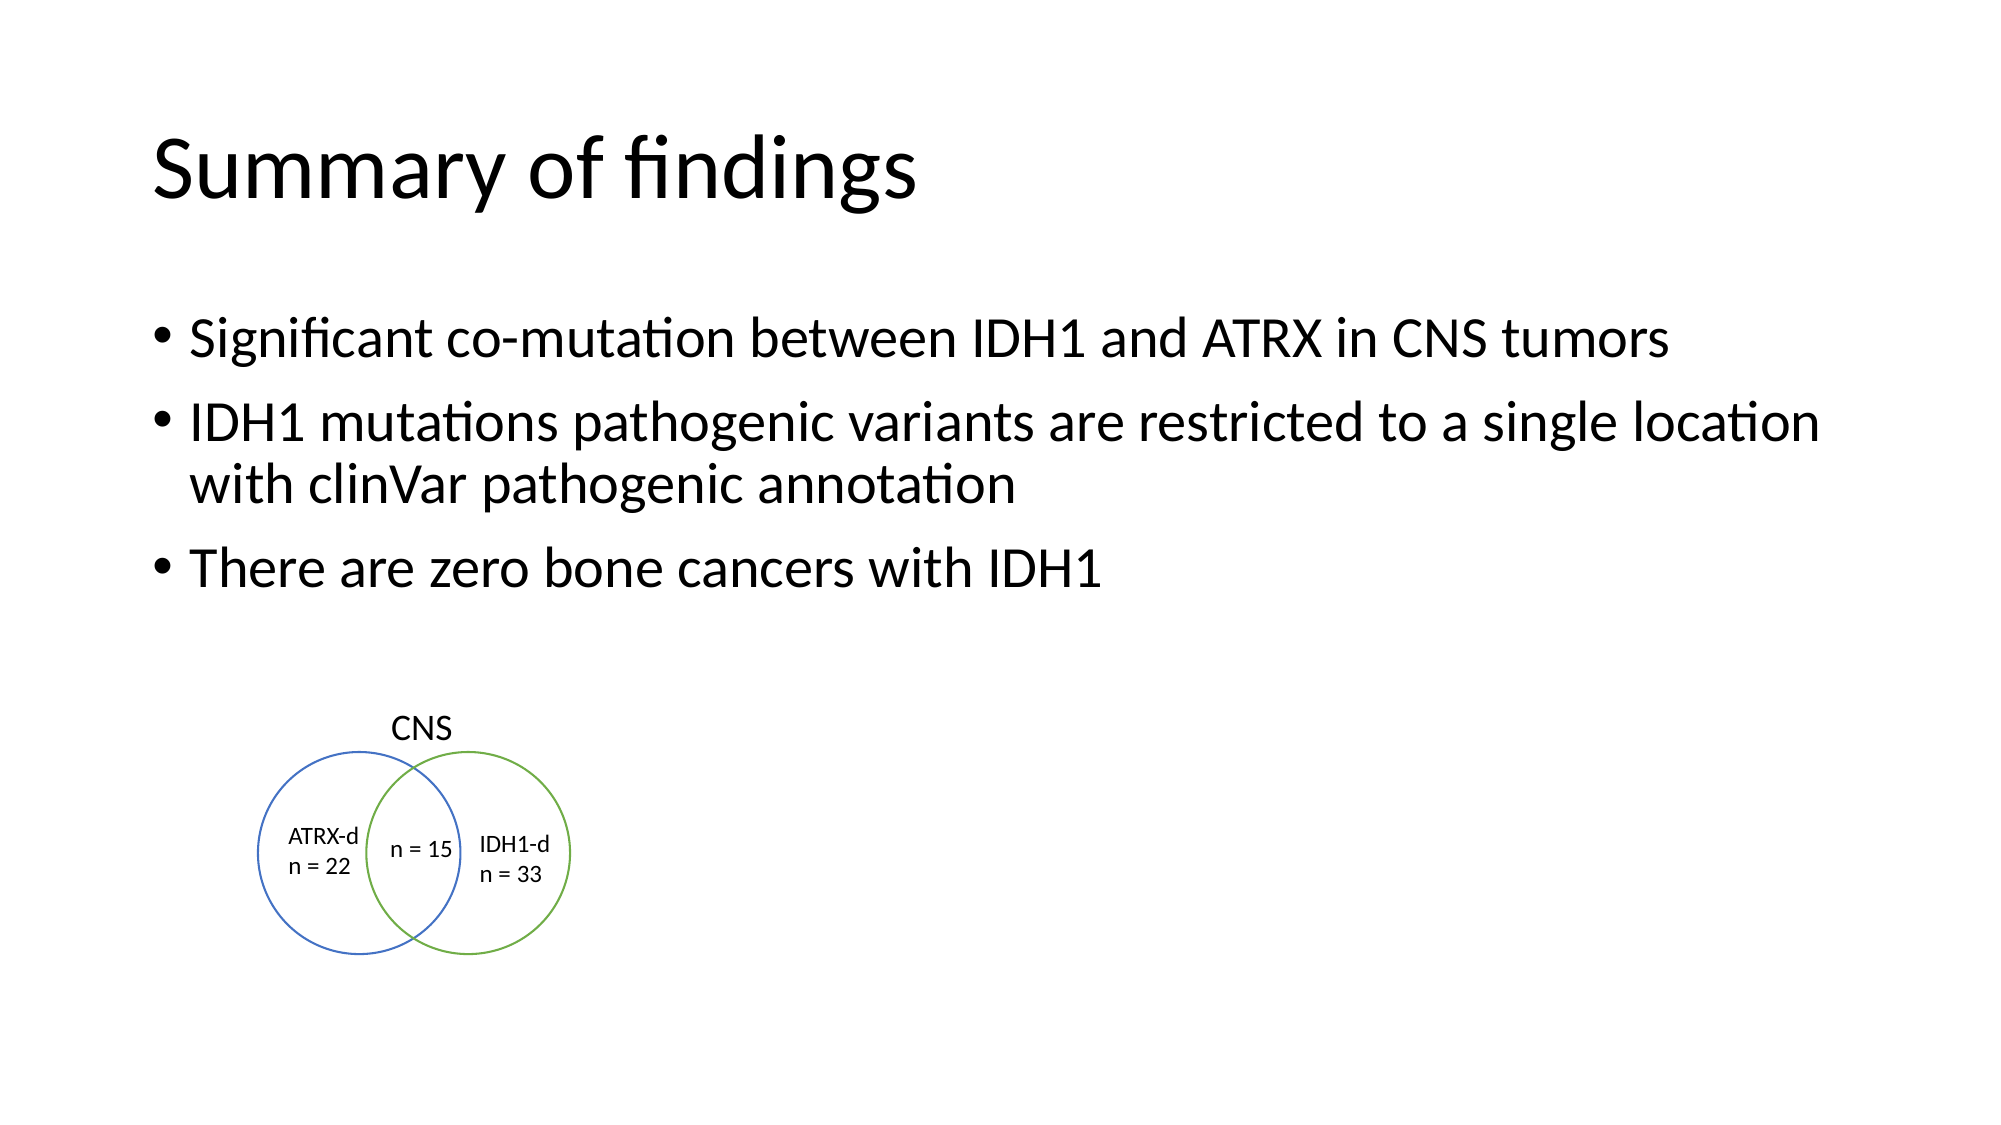

# Summary of findings
Significant co-mutation between IDH1 and ATRX in CNS tumors
IDH1 mutations pathogenic variants are restricted to a single location with clinVar pathogenic annotation
There are zero bone cancers with IDH1

CNS

n = 15
ATRX-d
n = 22
IDH1-d
n = 33